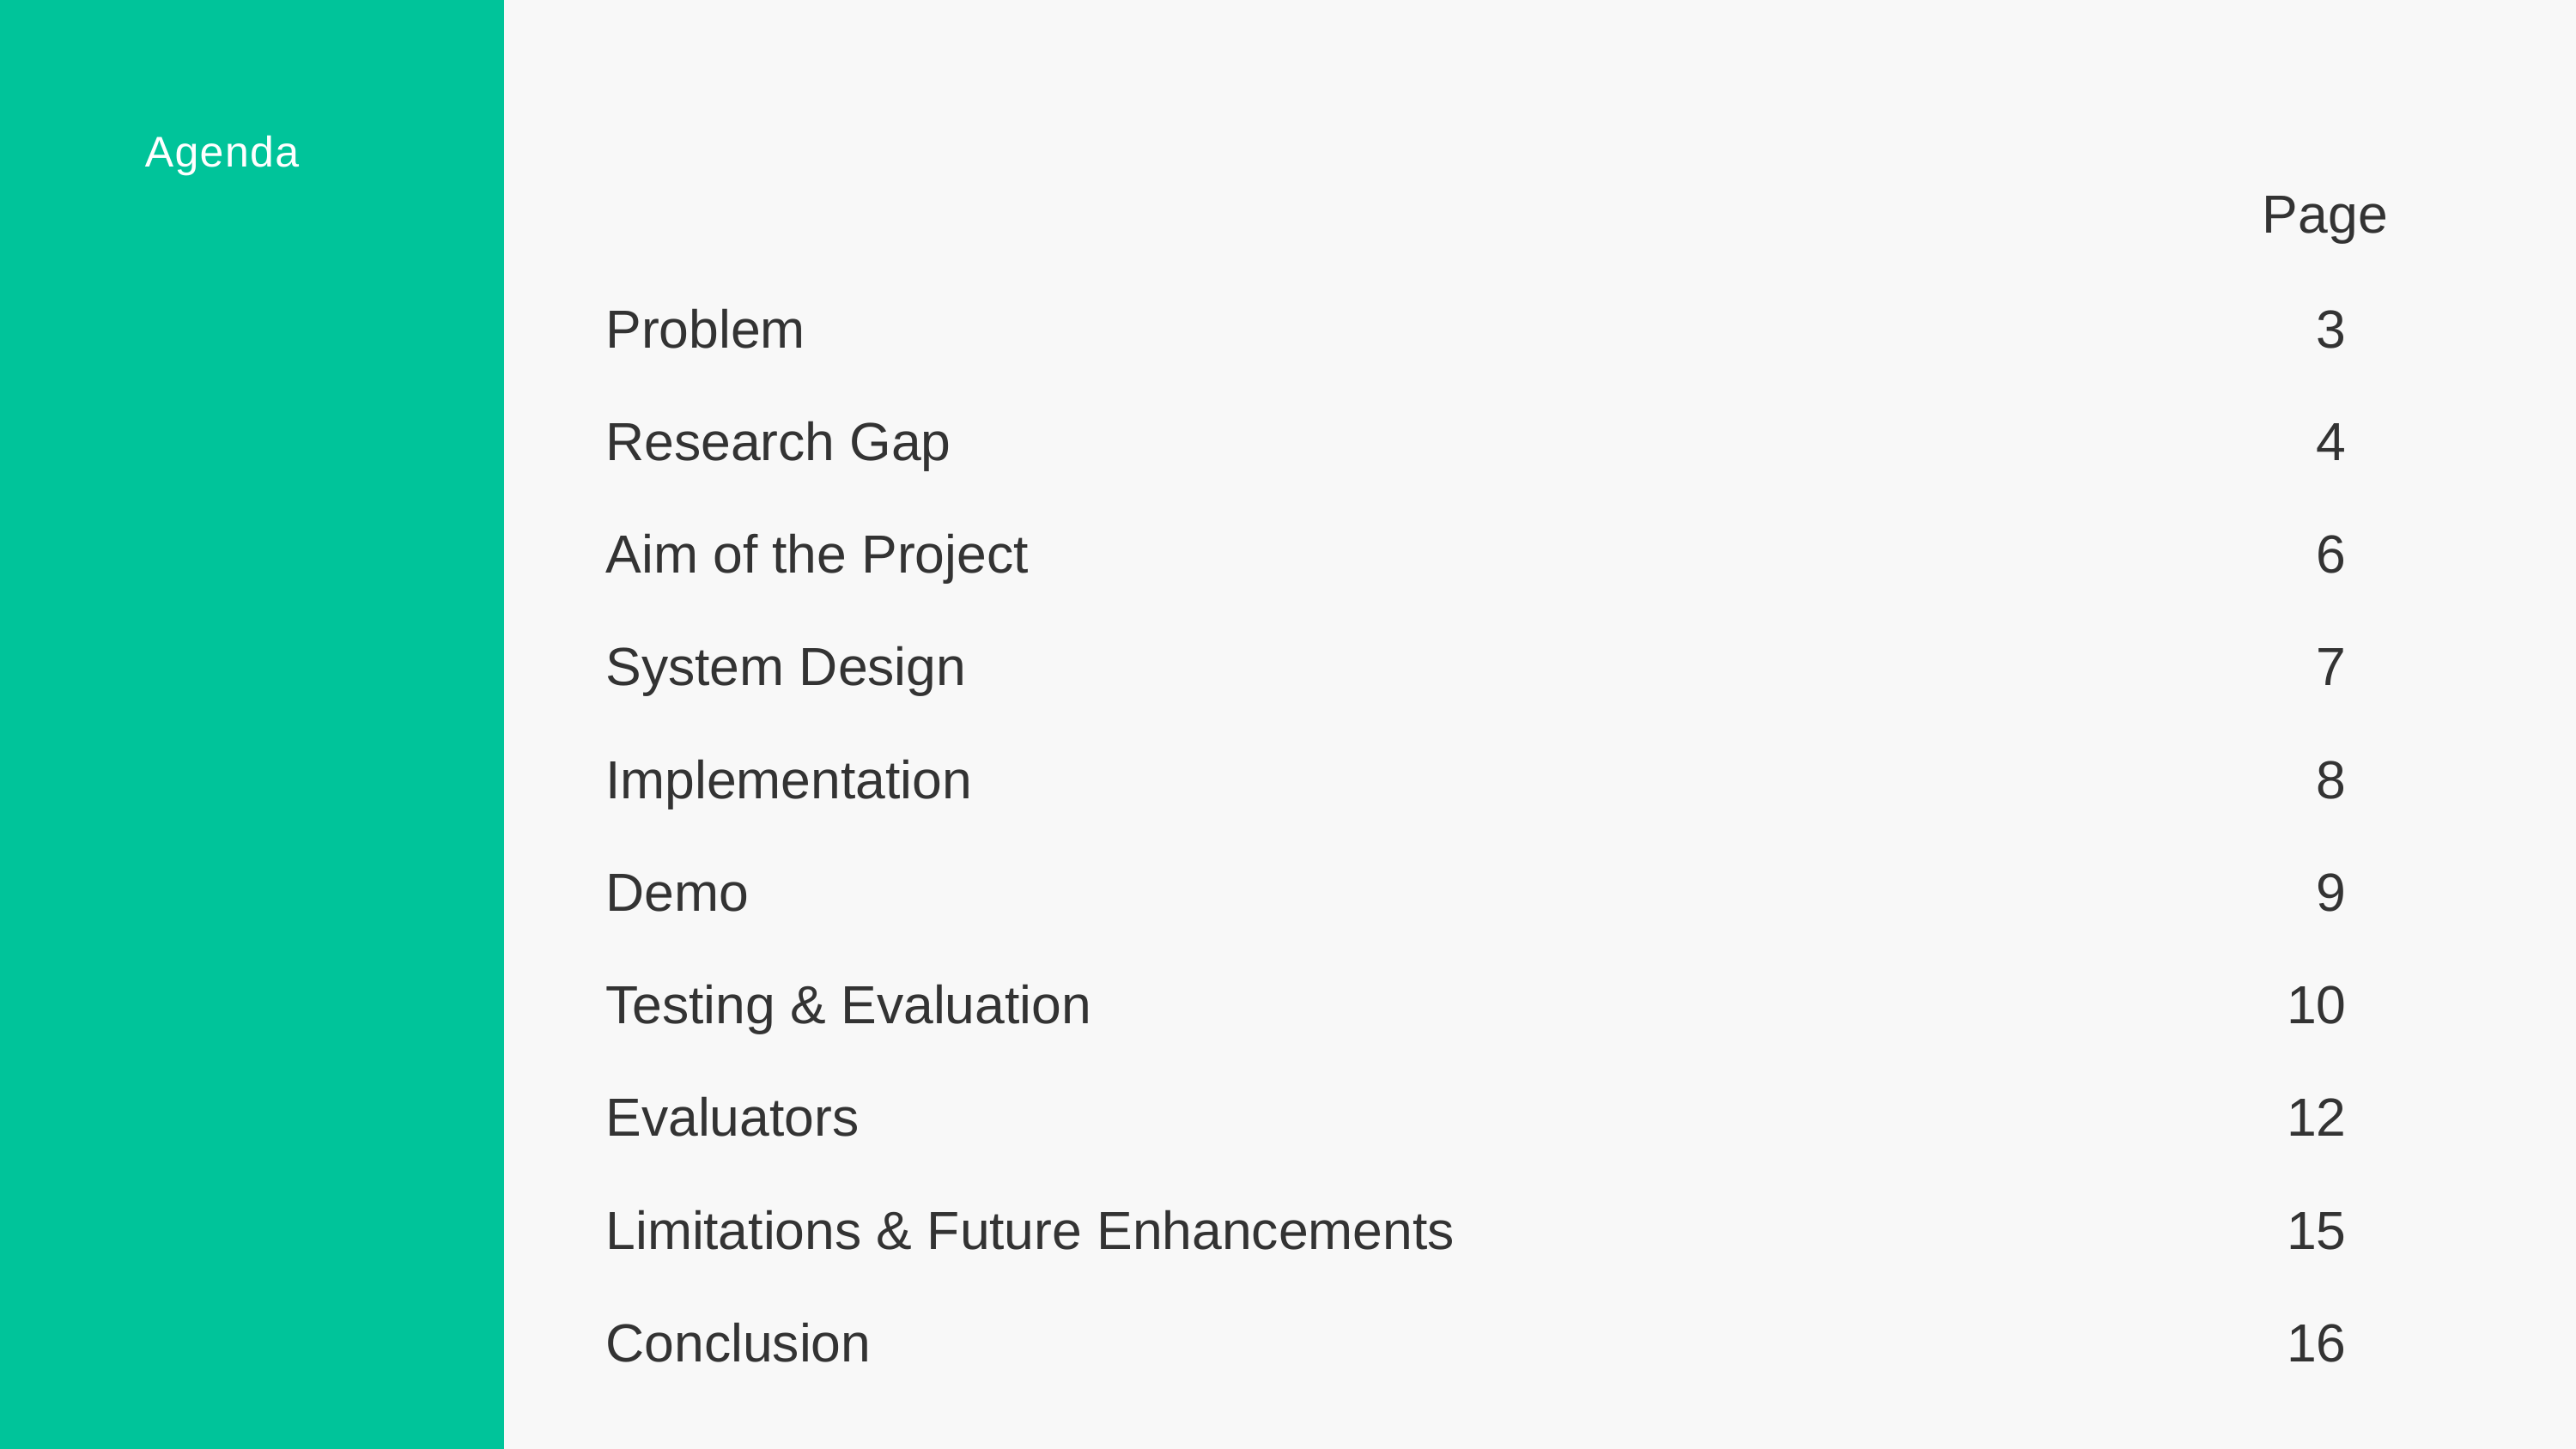

Agenda
Page
Problem
Research Gap
Aim of the Project
System Design
Implementation
Demo
Testing & Evaluation
Evaluators
Limitations & Future Enhancements
Conclusion
3
4
6
7
8
9
10
12
15
16